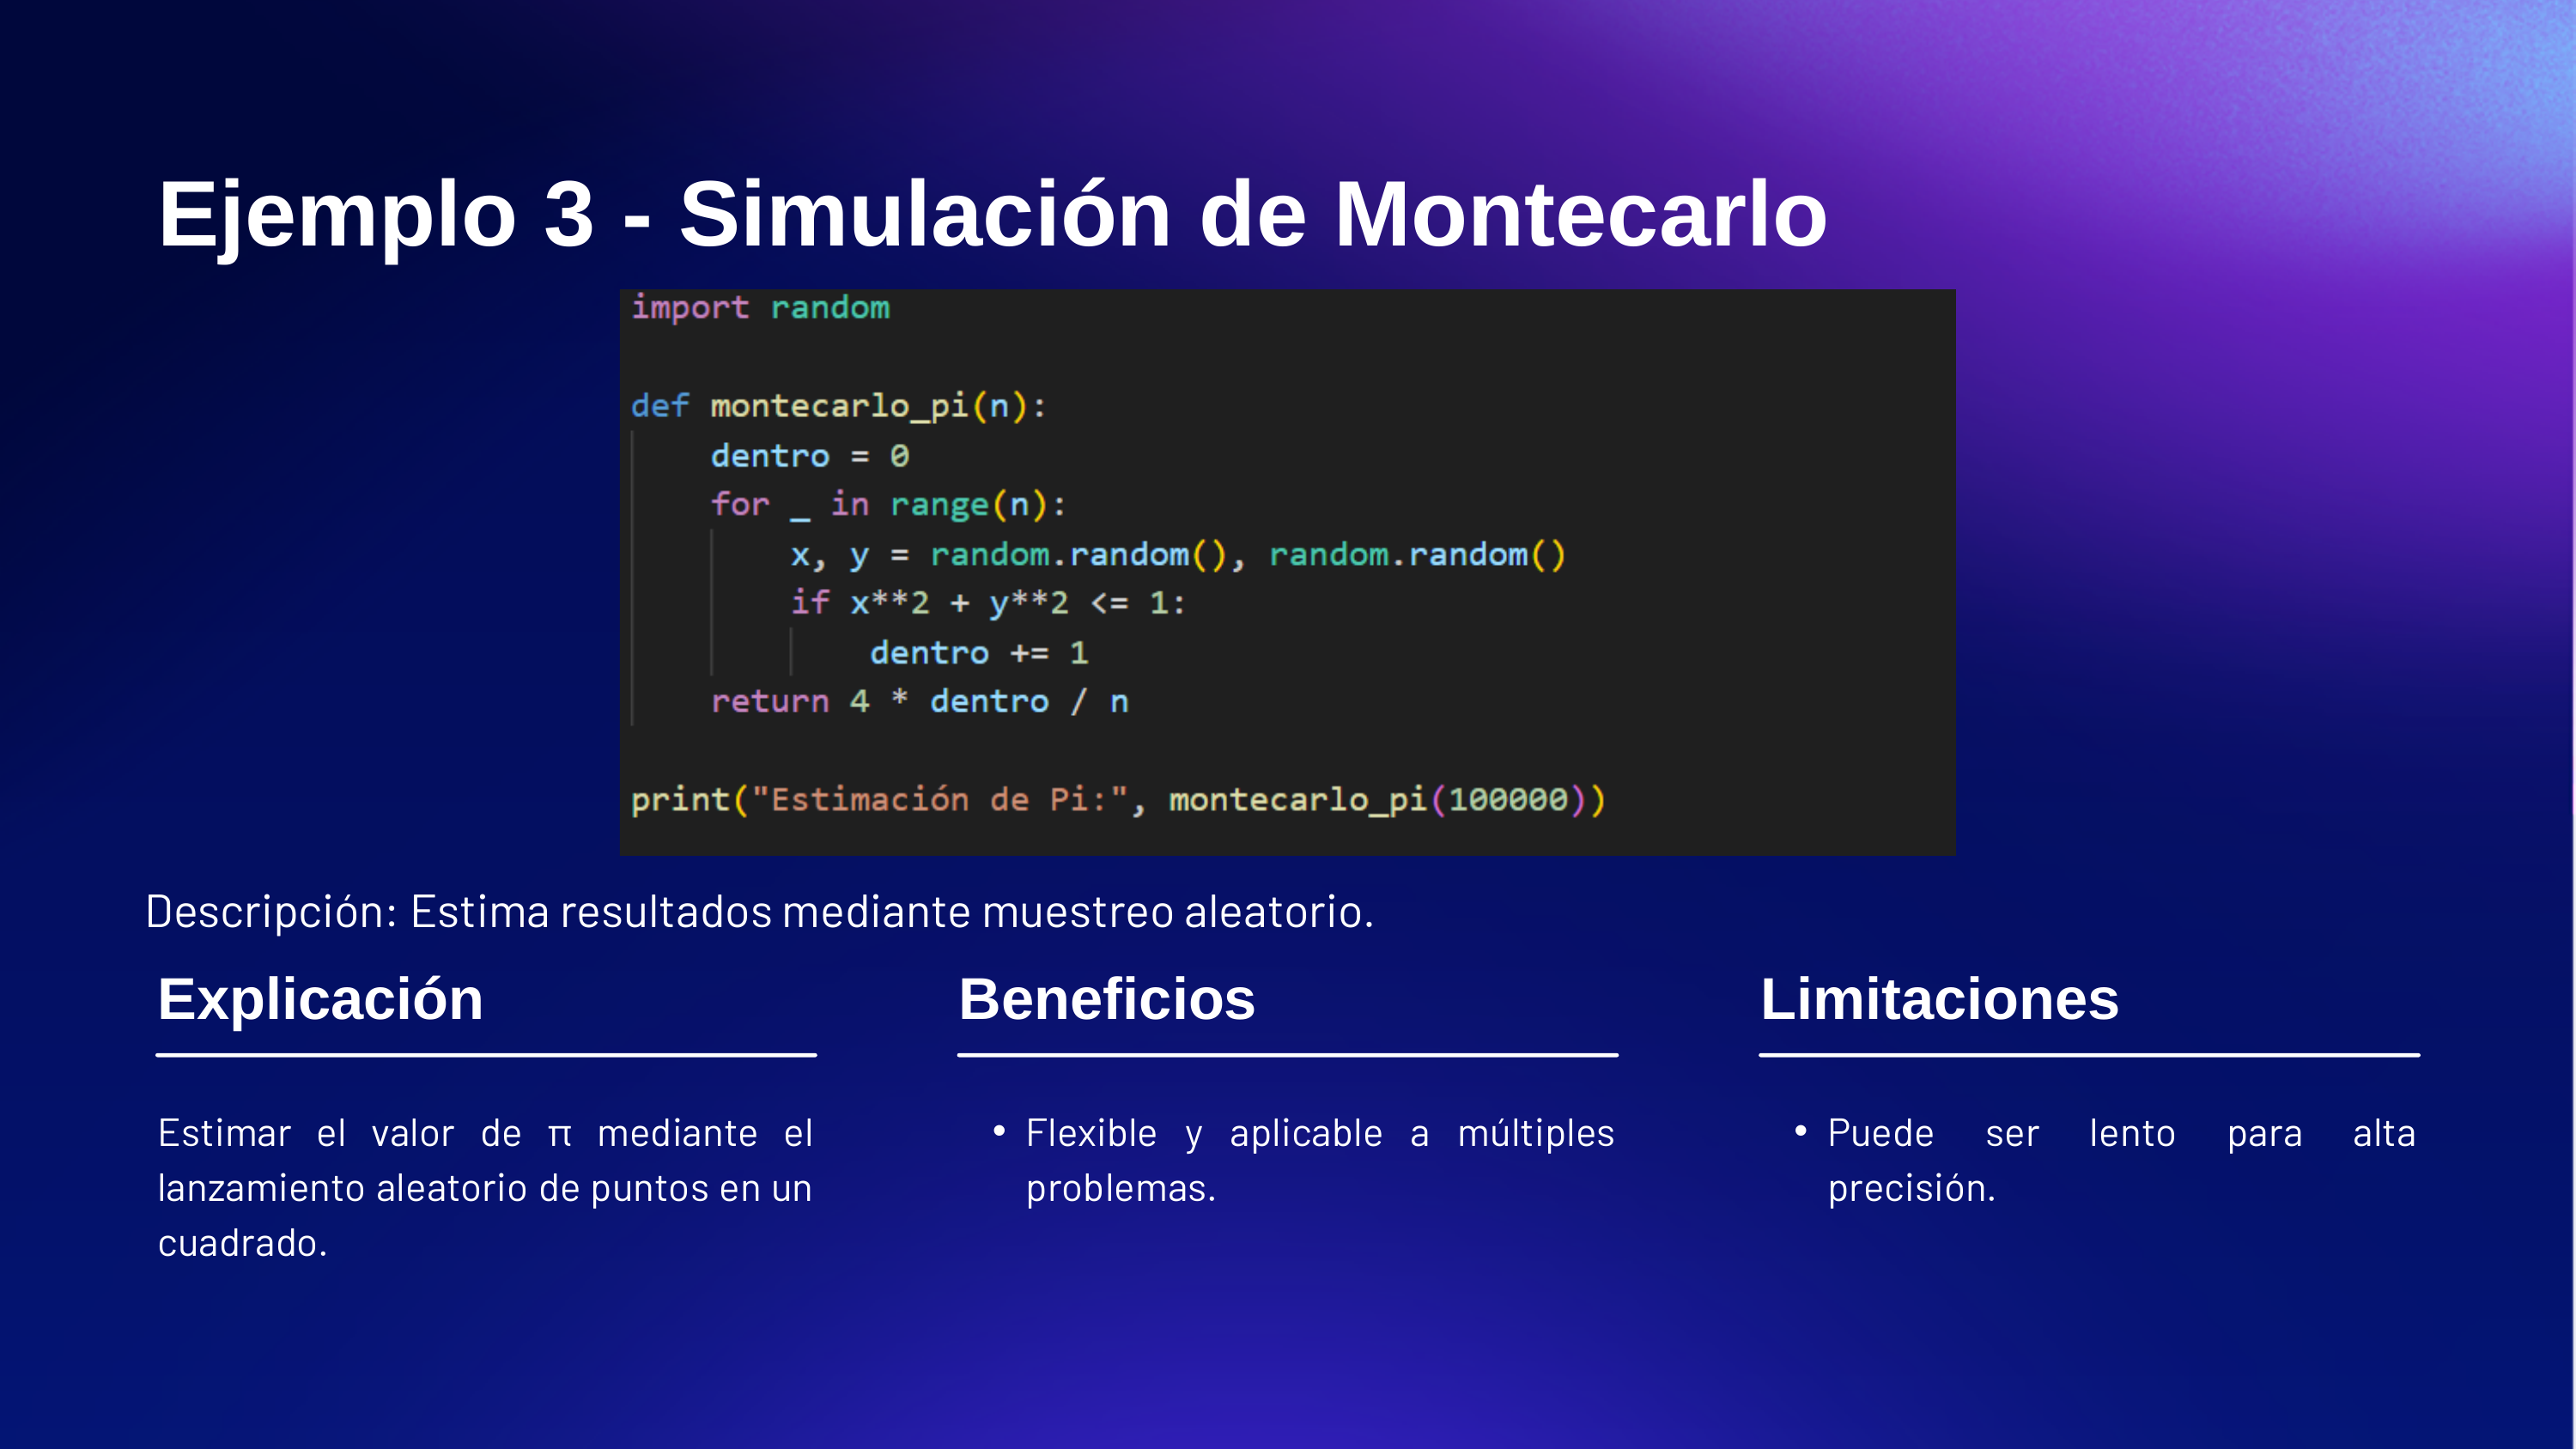

Ejemplo 3 - Simulación de Montecarlo

Descripción: Estima resultados mediante muestreo aleatorio.
Explicación
Beneficios
Limitaciones

Estimar el valor de π mediante el lanzamiento aleatorio de puntos en un cuadrado.

Flexible y aplicable a múltiples problemas.

Puede ser lento para alta precisión.